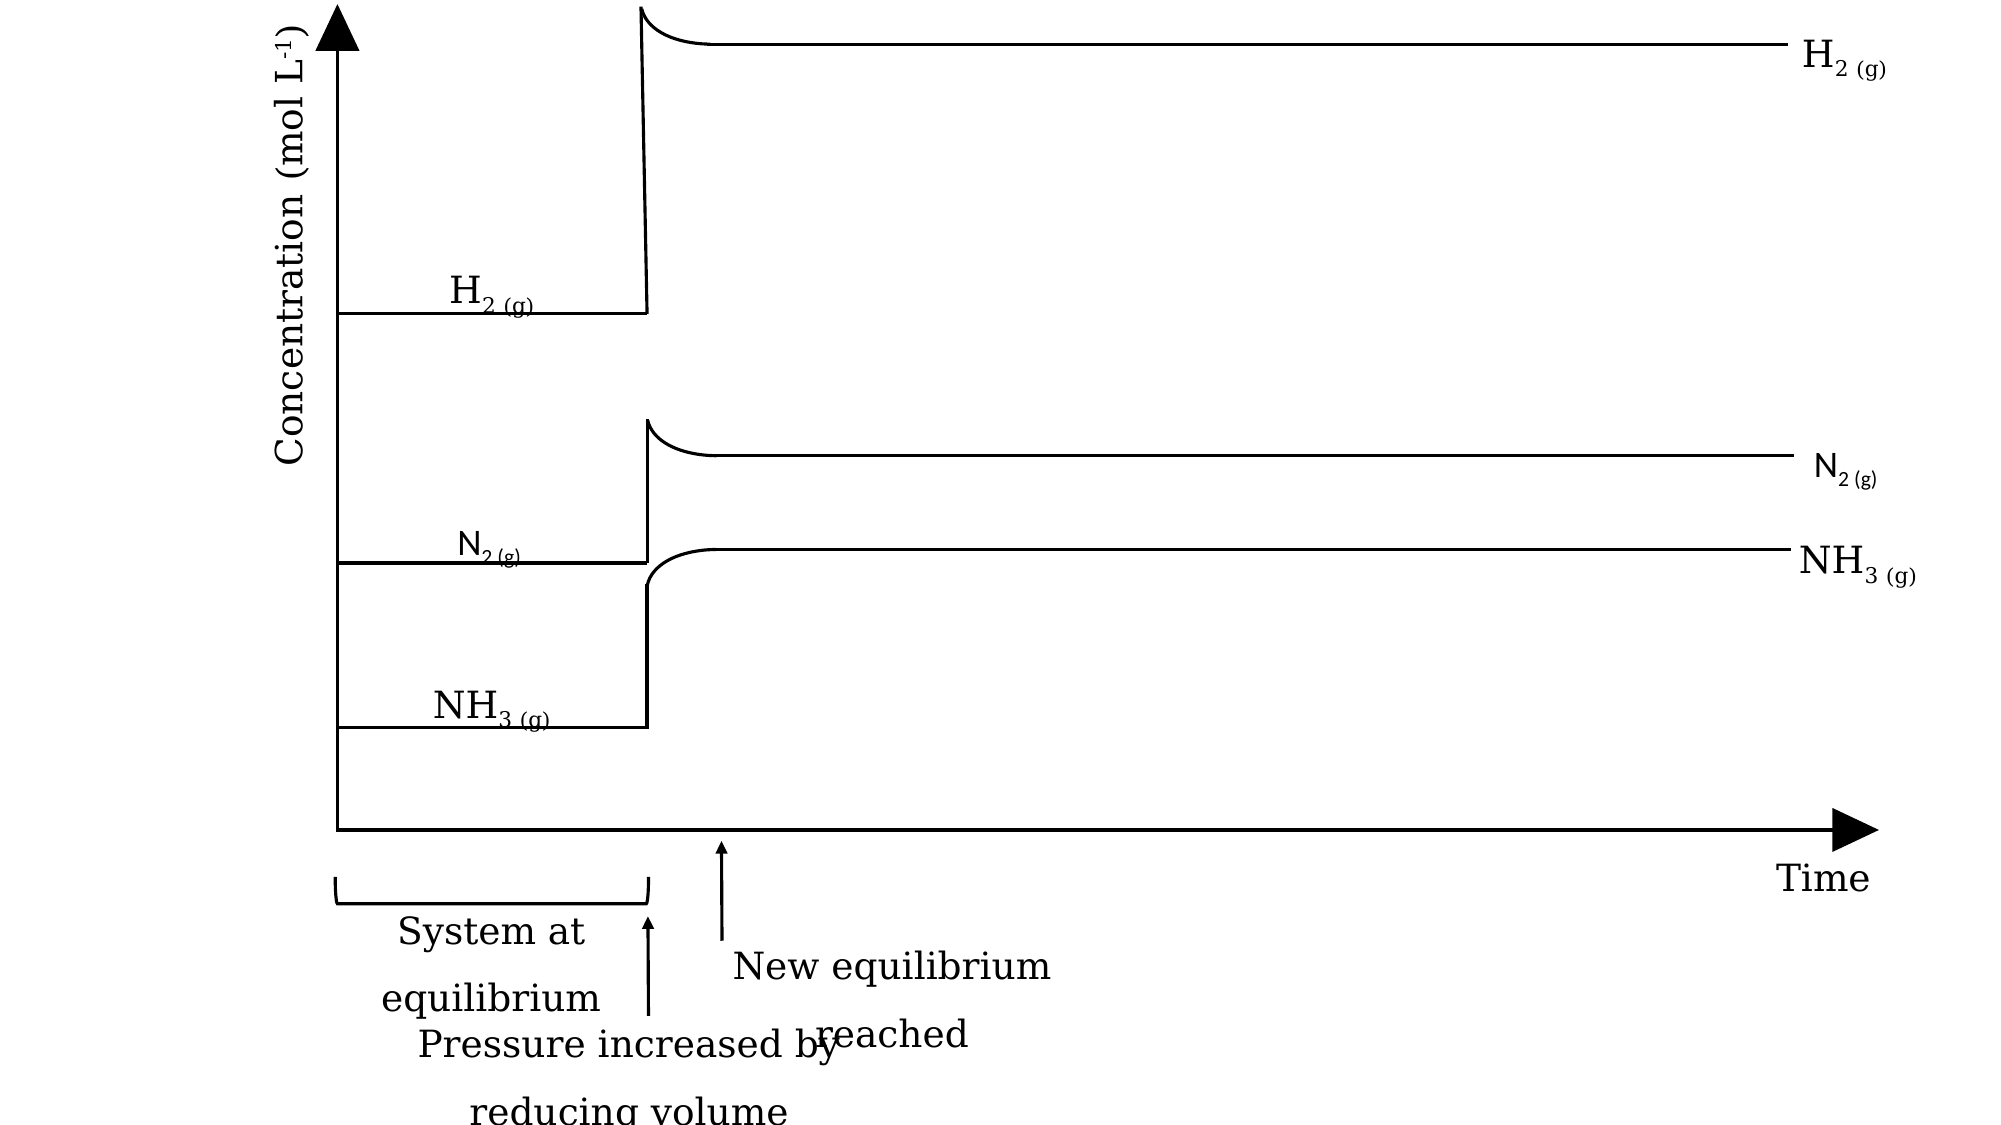

H2 (g)

Concentration (mol L-1)
H2 (g)

N2 (g)
N2 (g)
NH3 (g)

NH3 (g)

Time
System at
equilibrium
New equilibrium reached
Pressure increased by
reducing volume